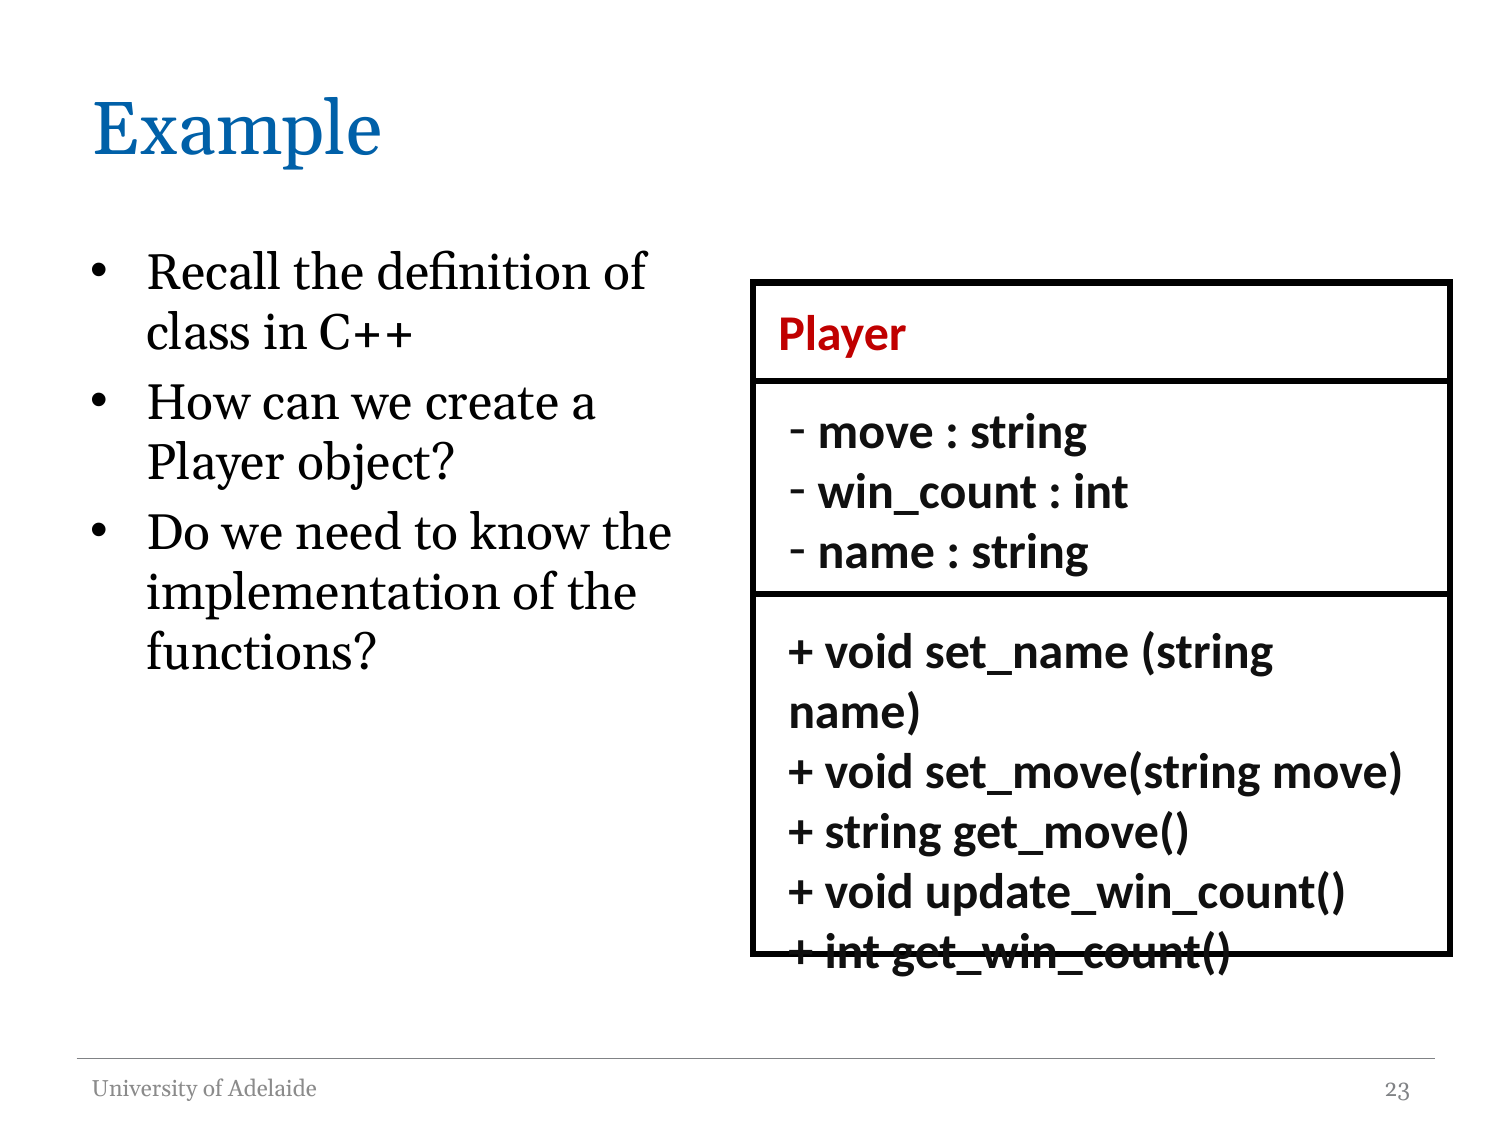

# Example
Recall the definition of class in C++
How can we create a Player object?
Do we need to know the implementation of the functions?

Player
 move : string
 win_count : int
 name : string
+ void set_name (string name)
+ void set_move(string move)
+ string get_move()
+ void update_win_count()
+ int get_win_count()
University of Adelaide
23